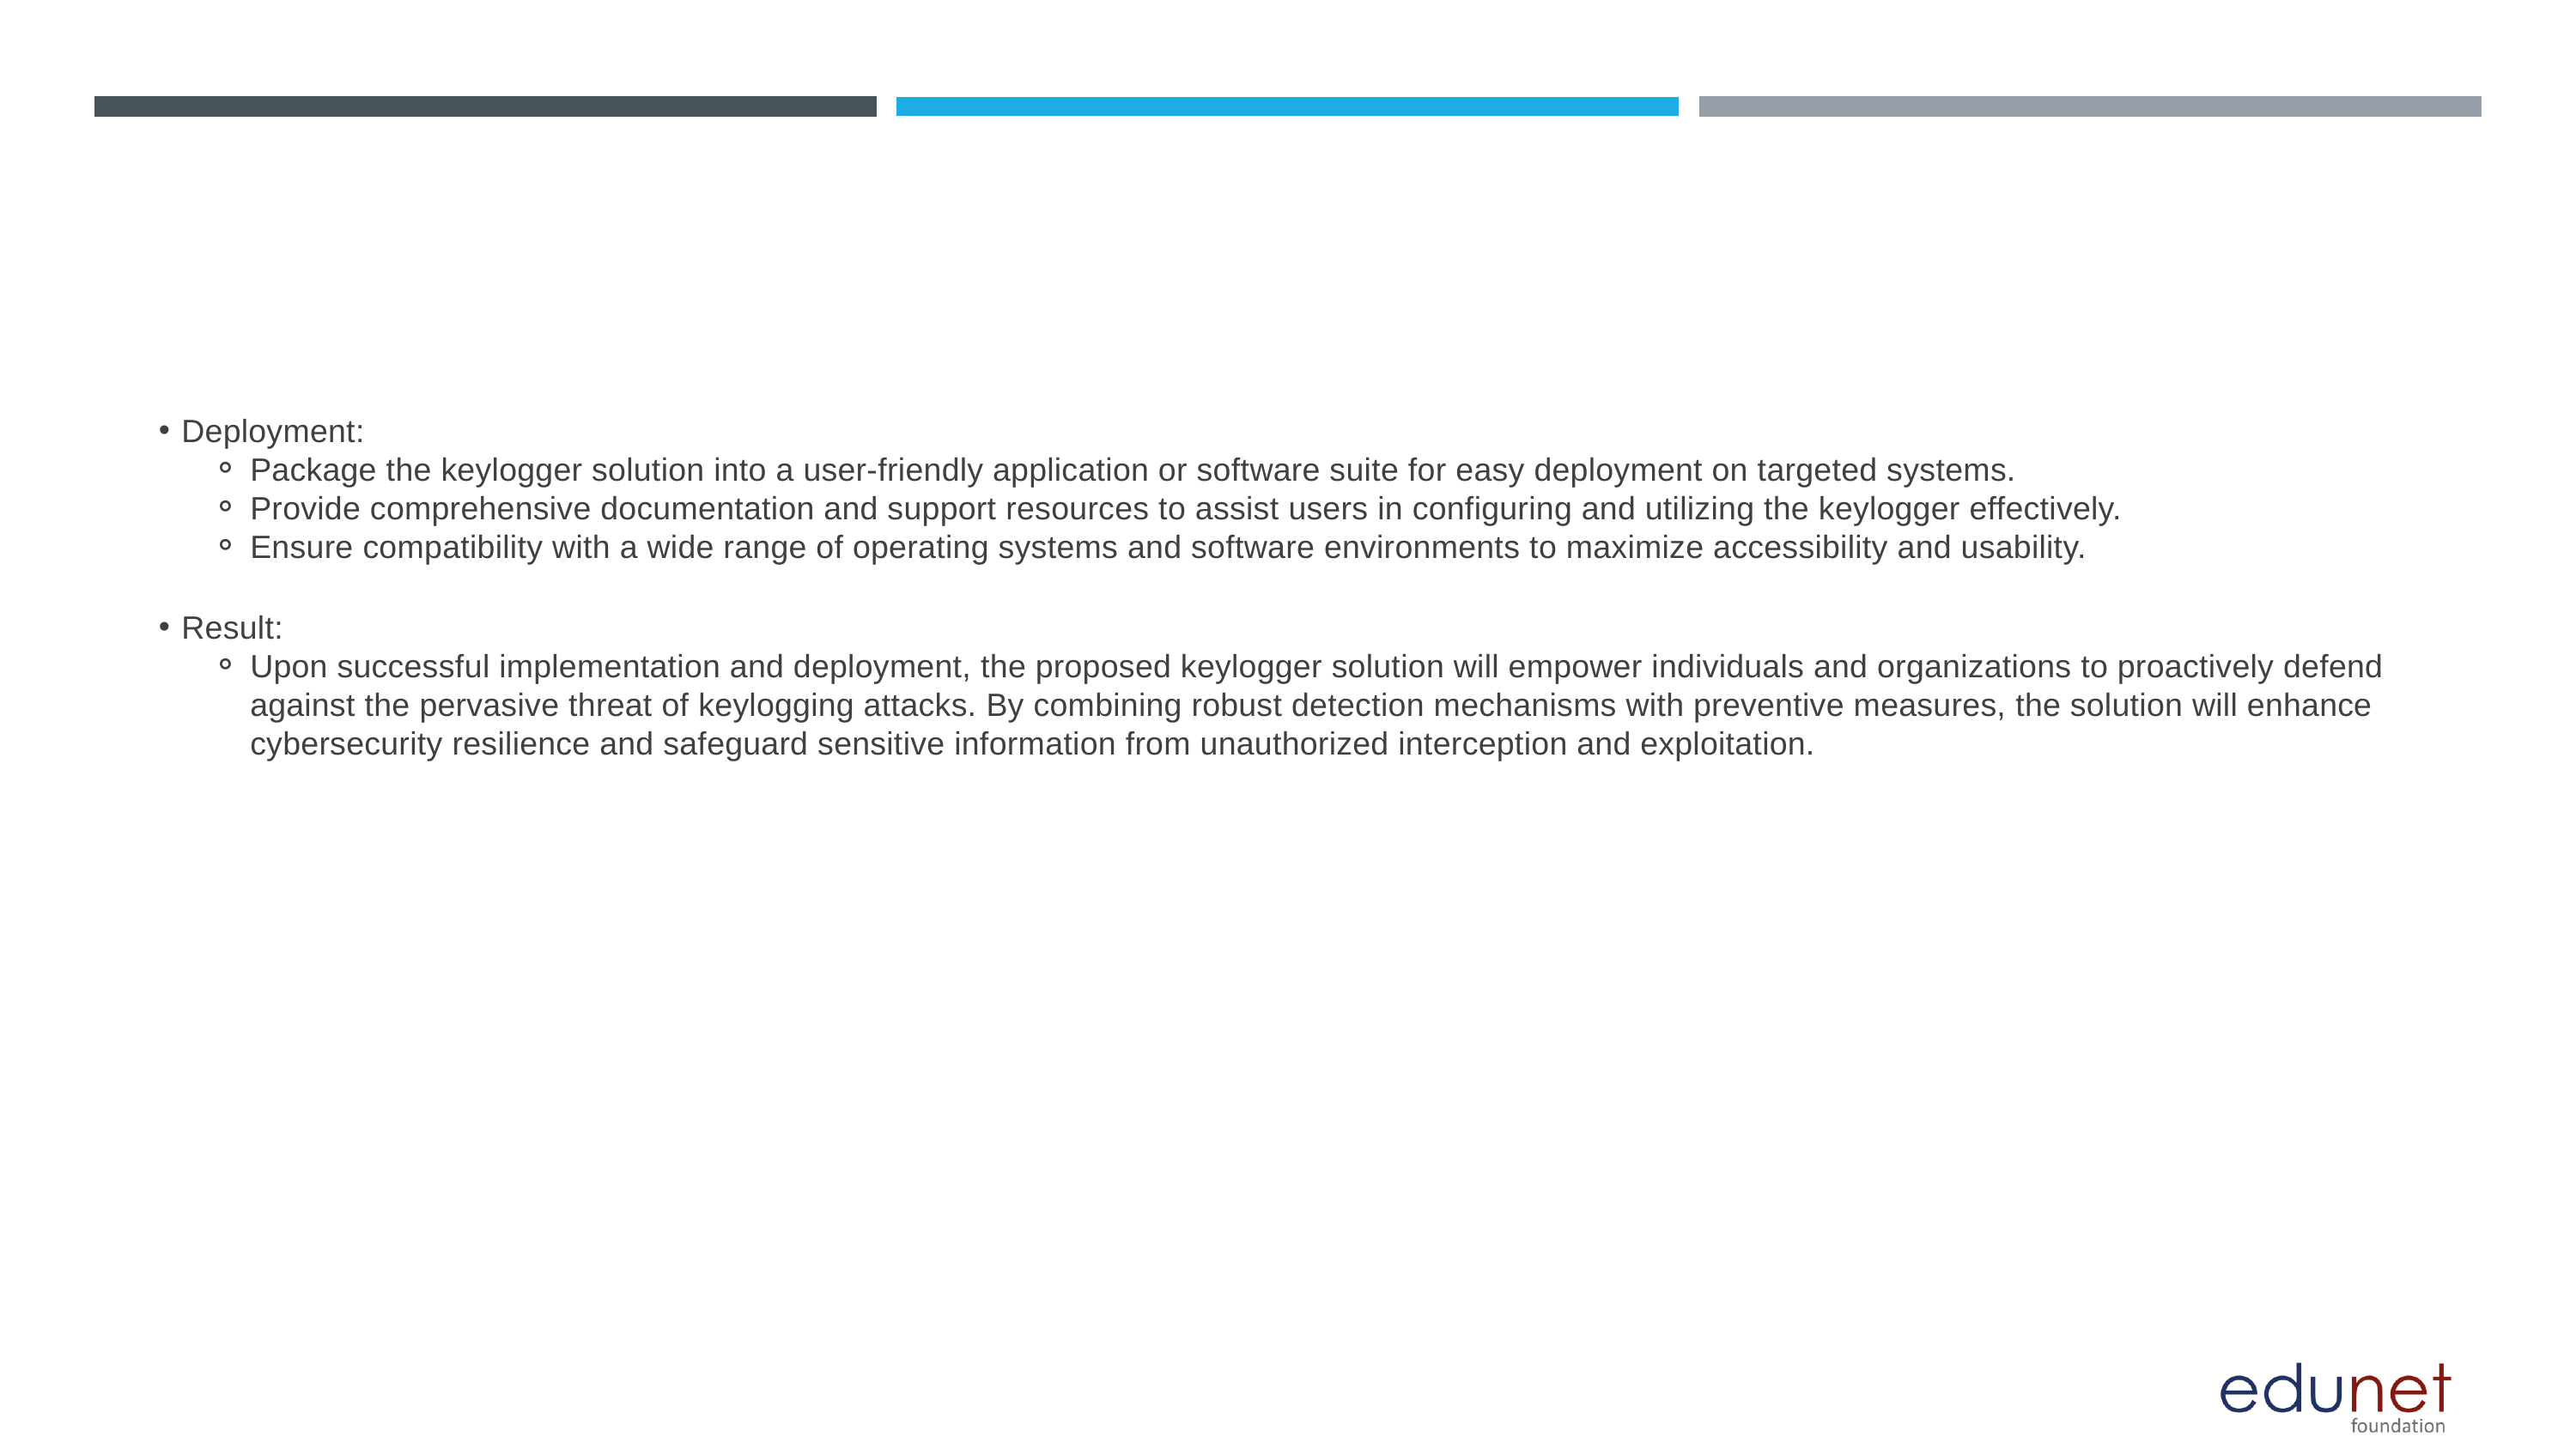

Deployment:
Package the keylogger solution into a user-friendly application or software suite for easy deployment on targeted systems.
Provide comprehensive documentation and support resources to assist users in configuring and utilizing the keylogger effectively.
Ensure compatibility with a wide range of operating systems and software environments to maximize accessibility and usability.

Result:
Upon successful implementation and deployment, the proposed keylogger solution will empower individuals and organizations to proactively defend against the pervasive threat of keylogging attacks. By combining robust detection mechanisms with preventive measures, the solution will enhance cybersecurity resilience and safeguard sensitive information from unauthorized interception and exploitation.